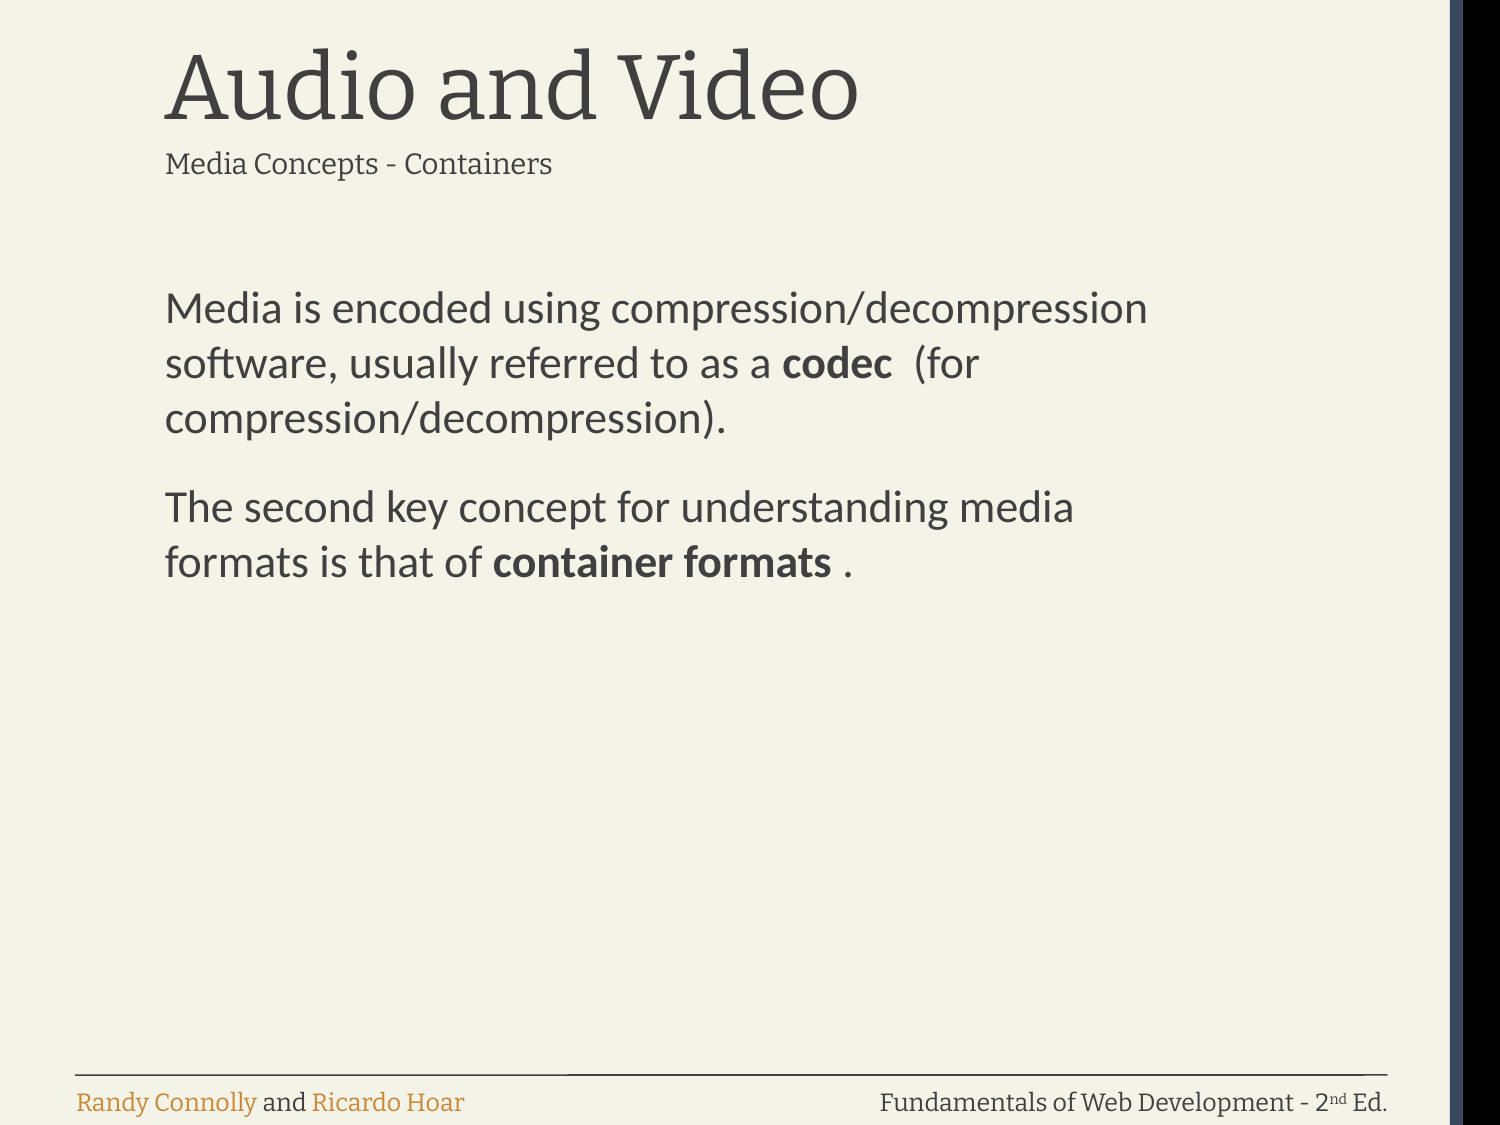

# Audio and Video
Media Concepts - Containers
Media is encoded using compression/decompression software, usually referred to as a codec  (for compression/decompression).
The second key concept for understanding media formats is that of container formats .